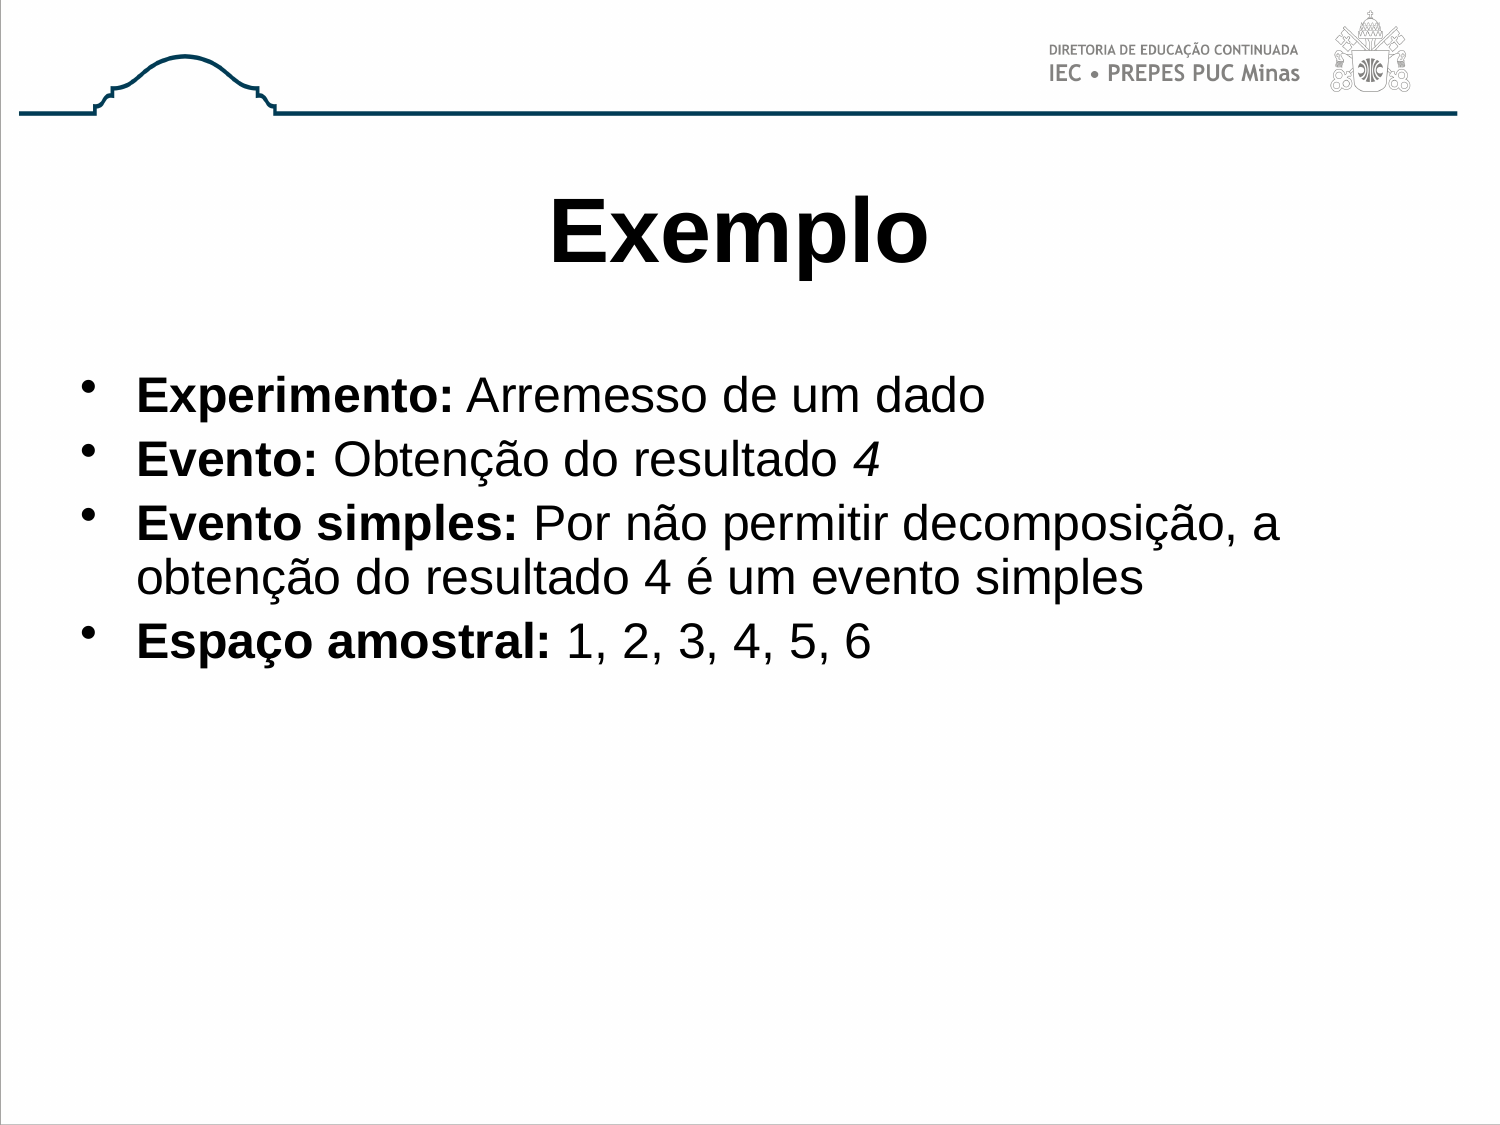

# Exemplo
Experimento: Arremesso de um dado
Evento: Obtenção do resultado 4
Evento simples: Por não permitir decomposição, a obtenção do resultado 4 é um evento simples
Espaço amostral: 1, 2, 3, 4, 5, 6